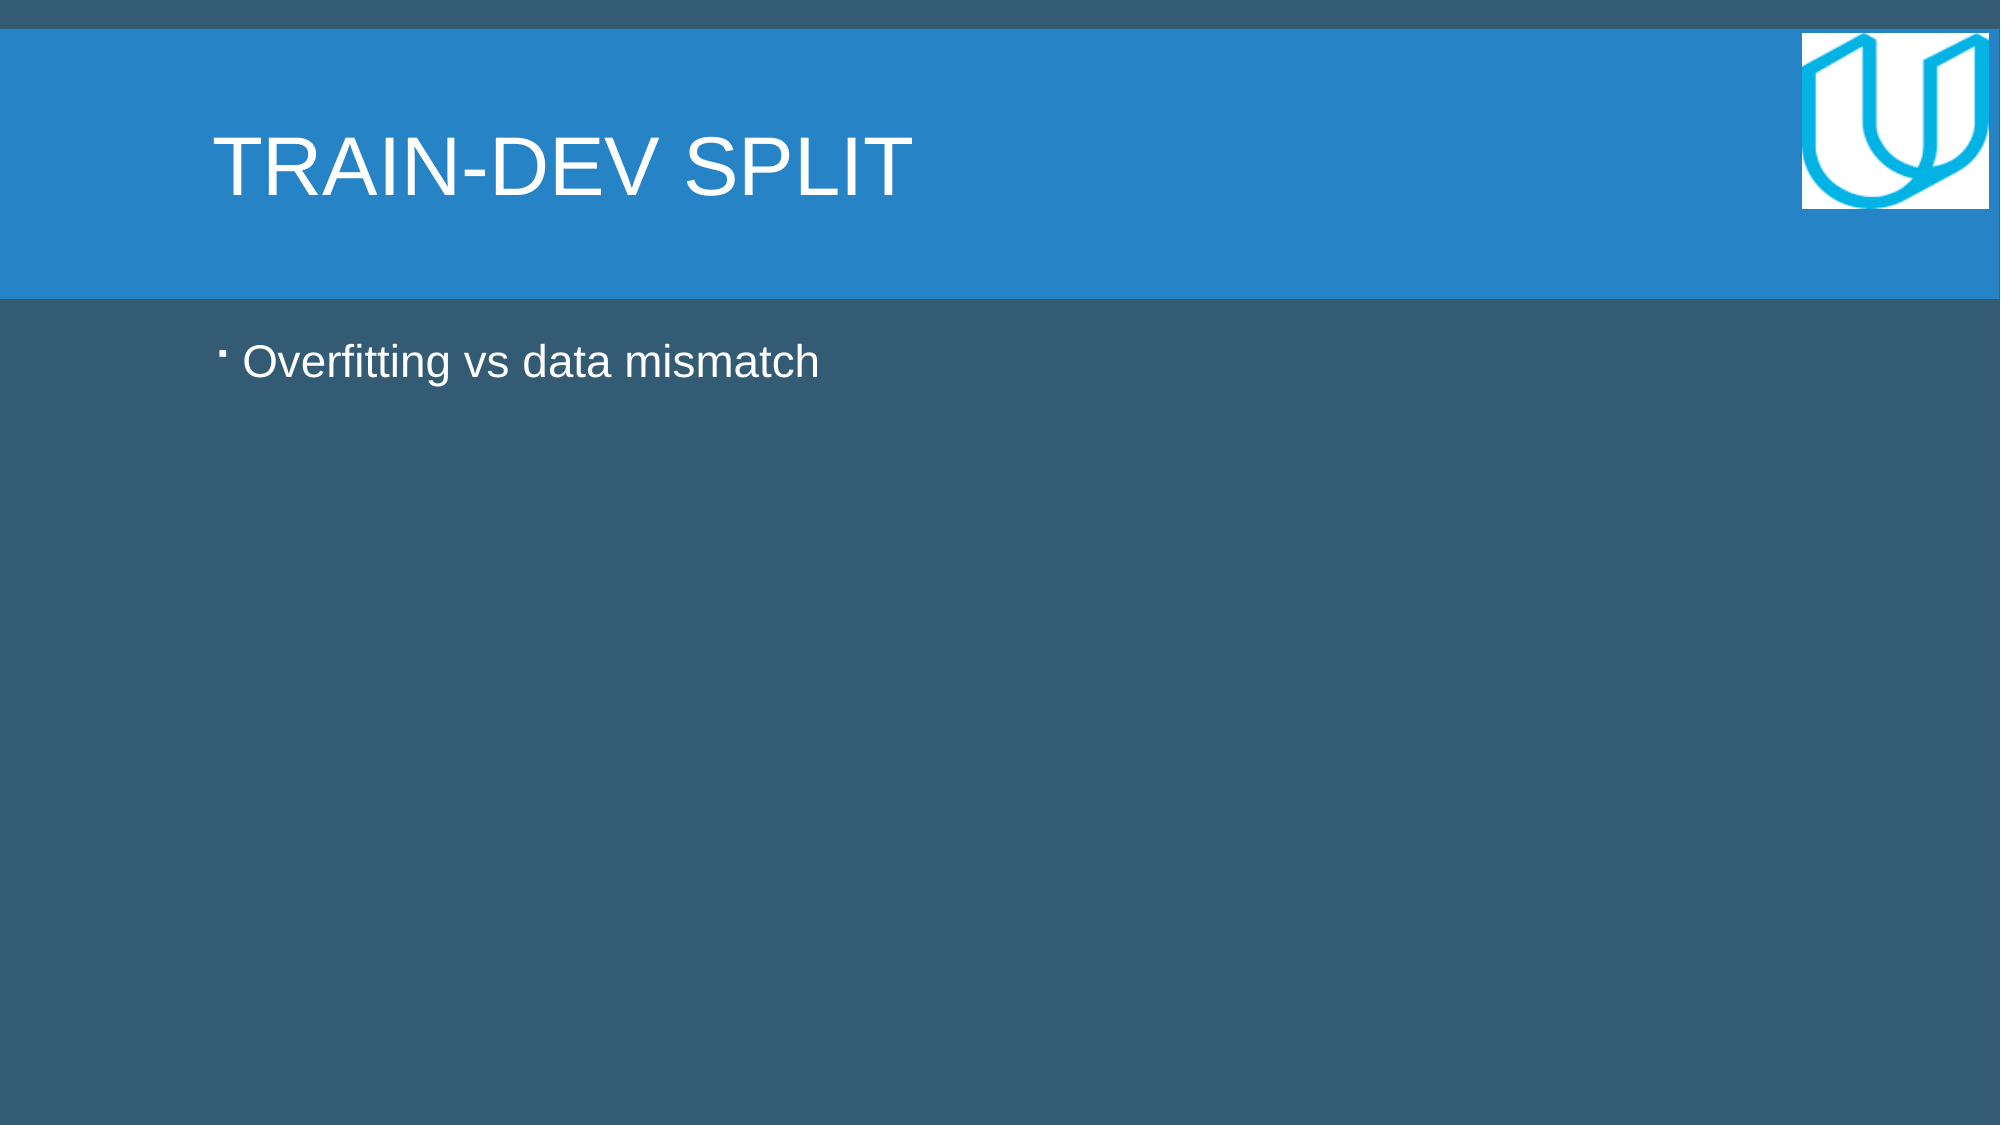

# Train-dev split
Overfitting vs data mismatch